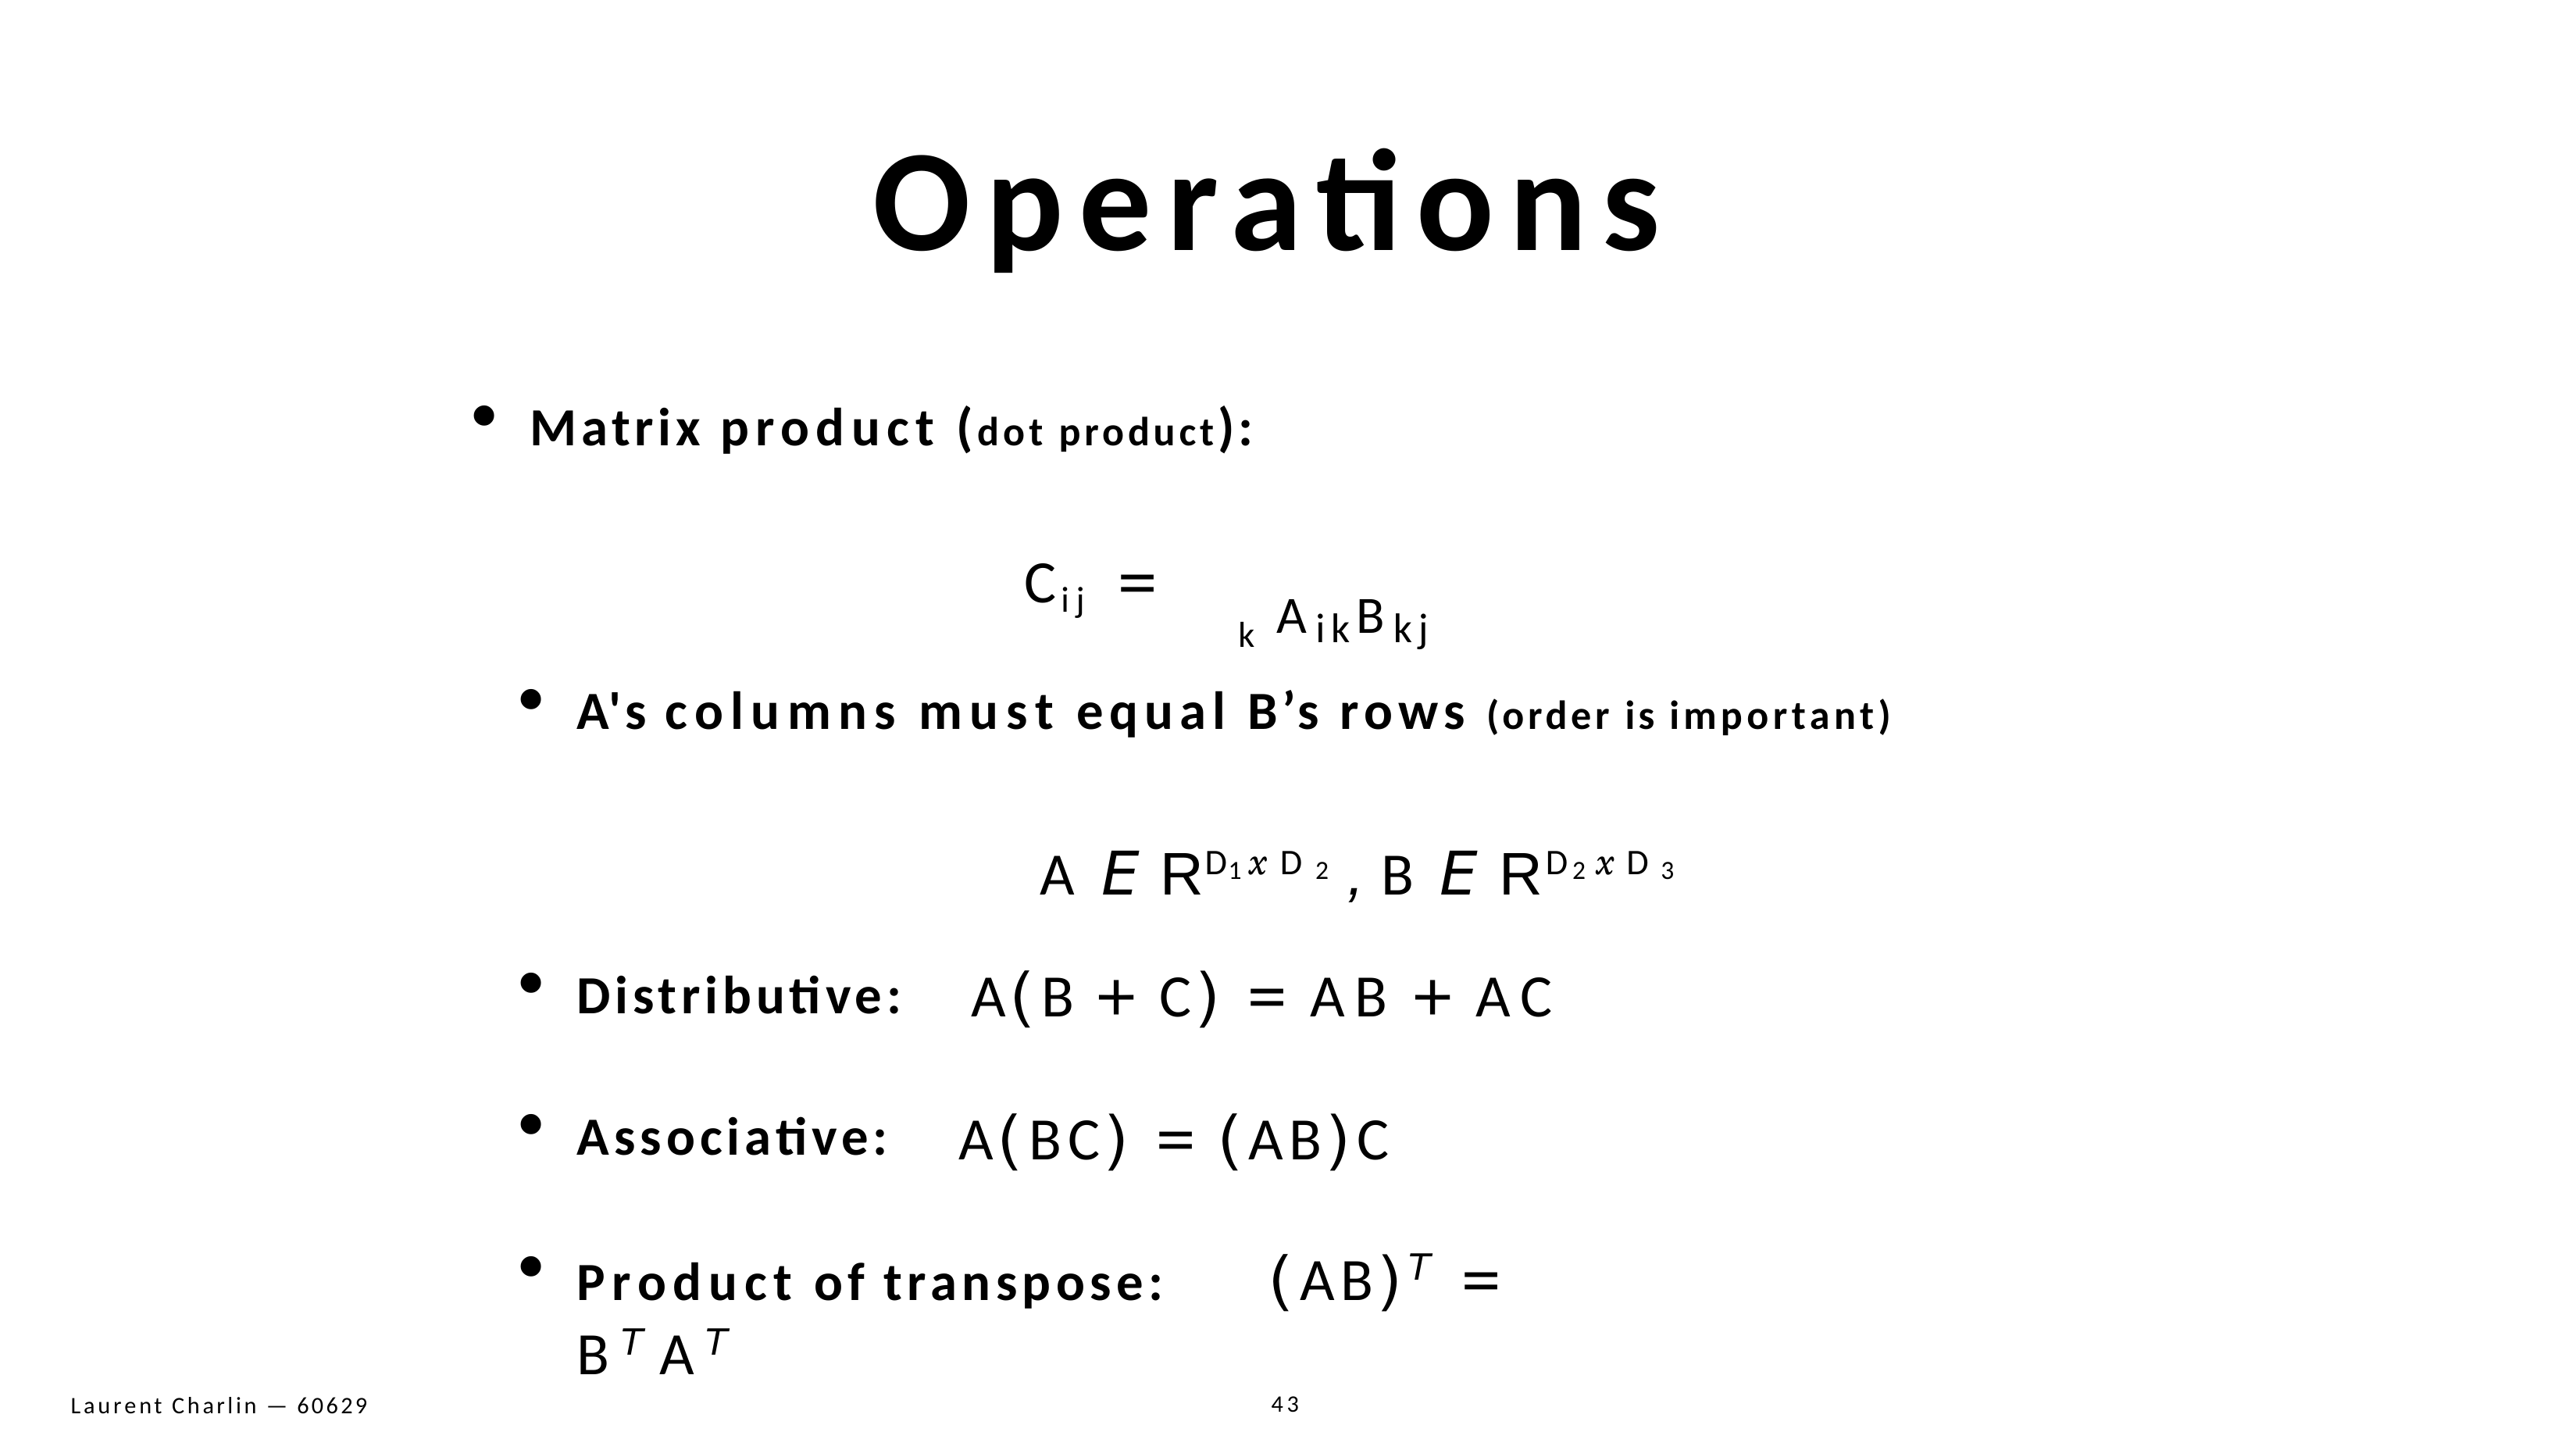

# Operations
Matrix product (dot product):
Cij	=
k AikBkj
A's columns must equal B’s rows (order is important)

A E RD1 xD2 , B E RD2 xD3
Distributive:
Associative:
A(B + C) = AB + AC
A(BC) = (AB)C
Product of transpose:	(AB)T = BTAT
43
Laurent Charlin — 60629